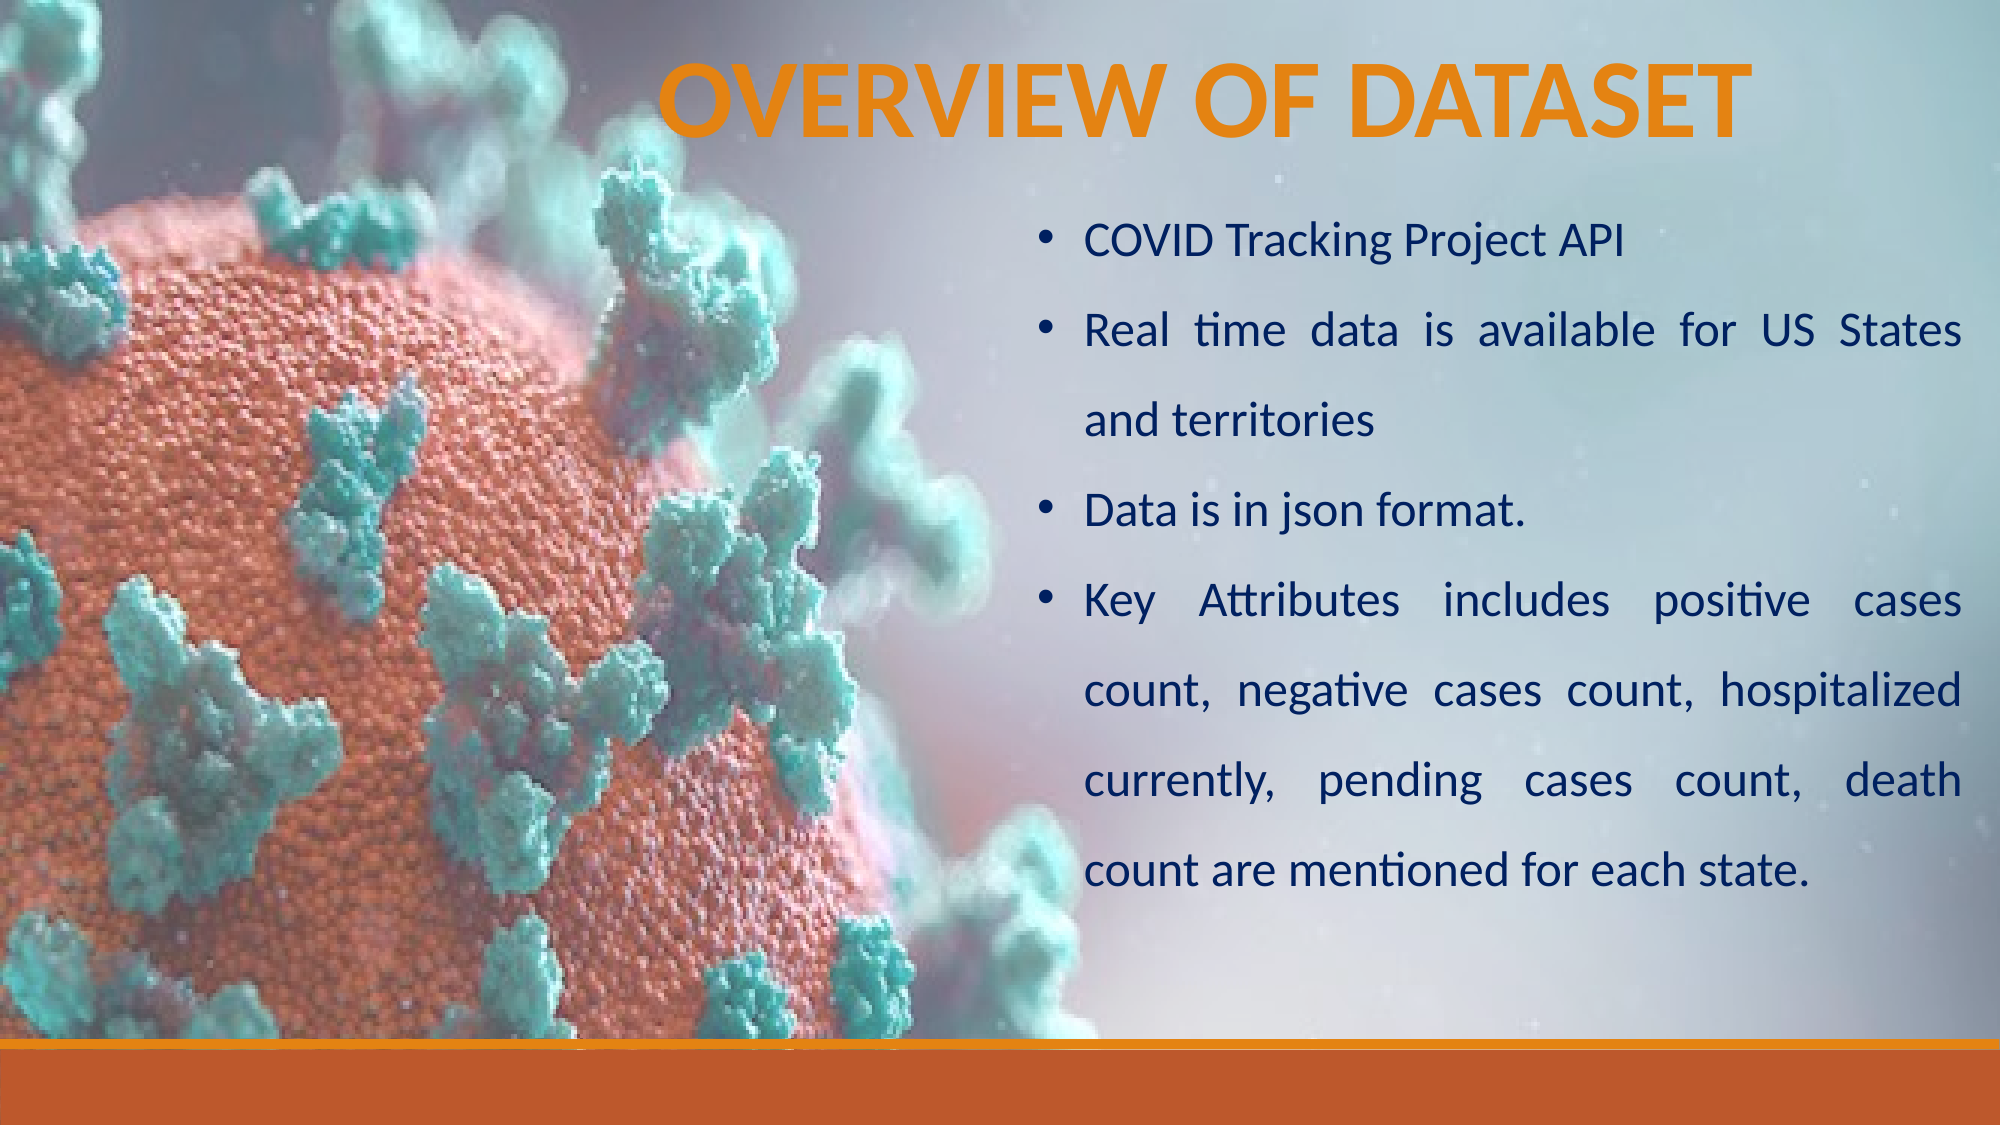

OVERVIEW OF DATASET
COVID Tracking Project API
Real time data is available for US States and territories
Data is in json format.
Key Attributes includes positive cases count, negative cases count, hospitalized currently, pending cases count, death count are mentioned for each state.